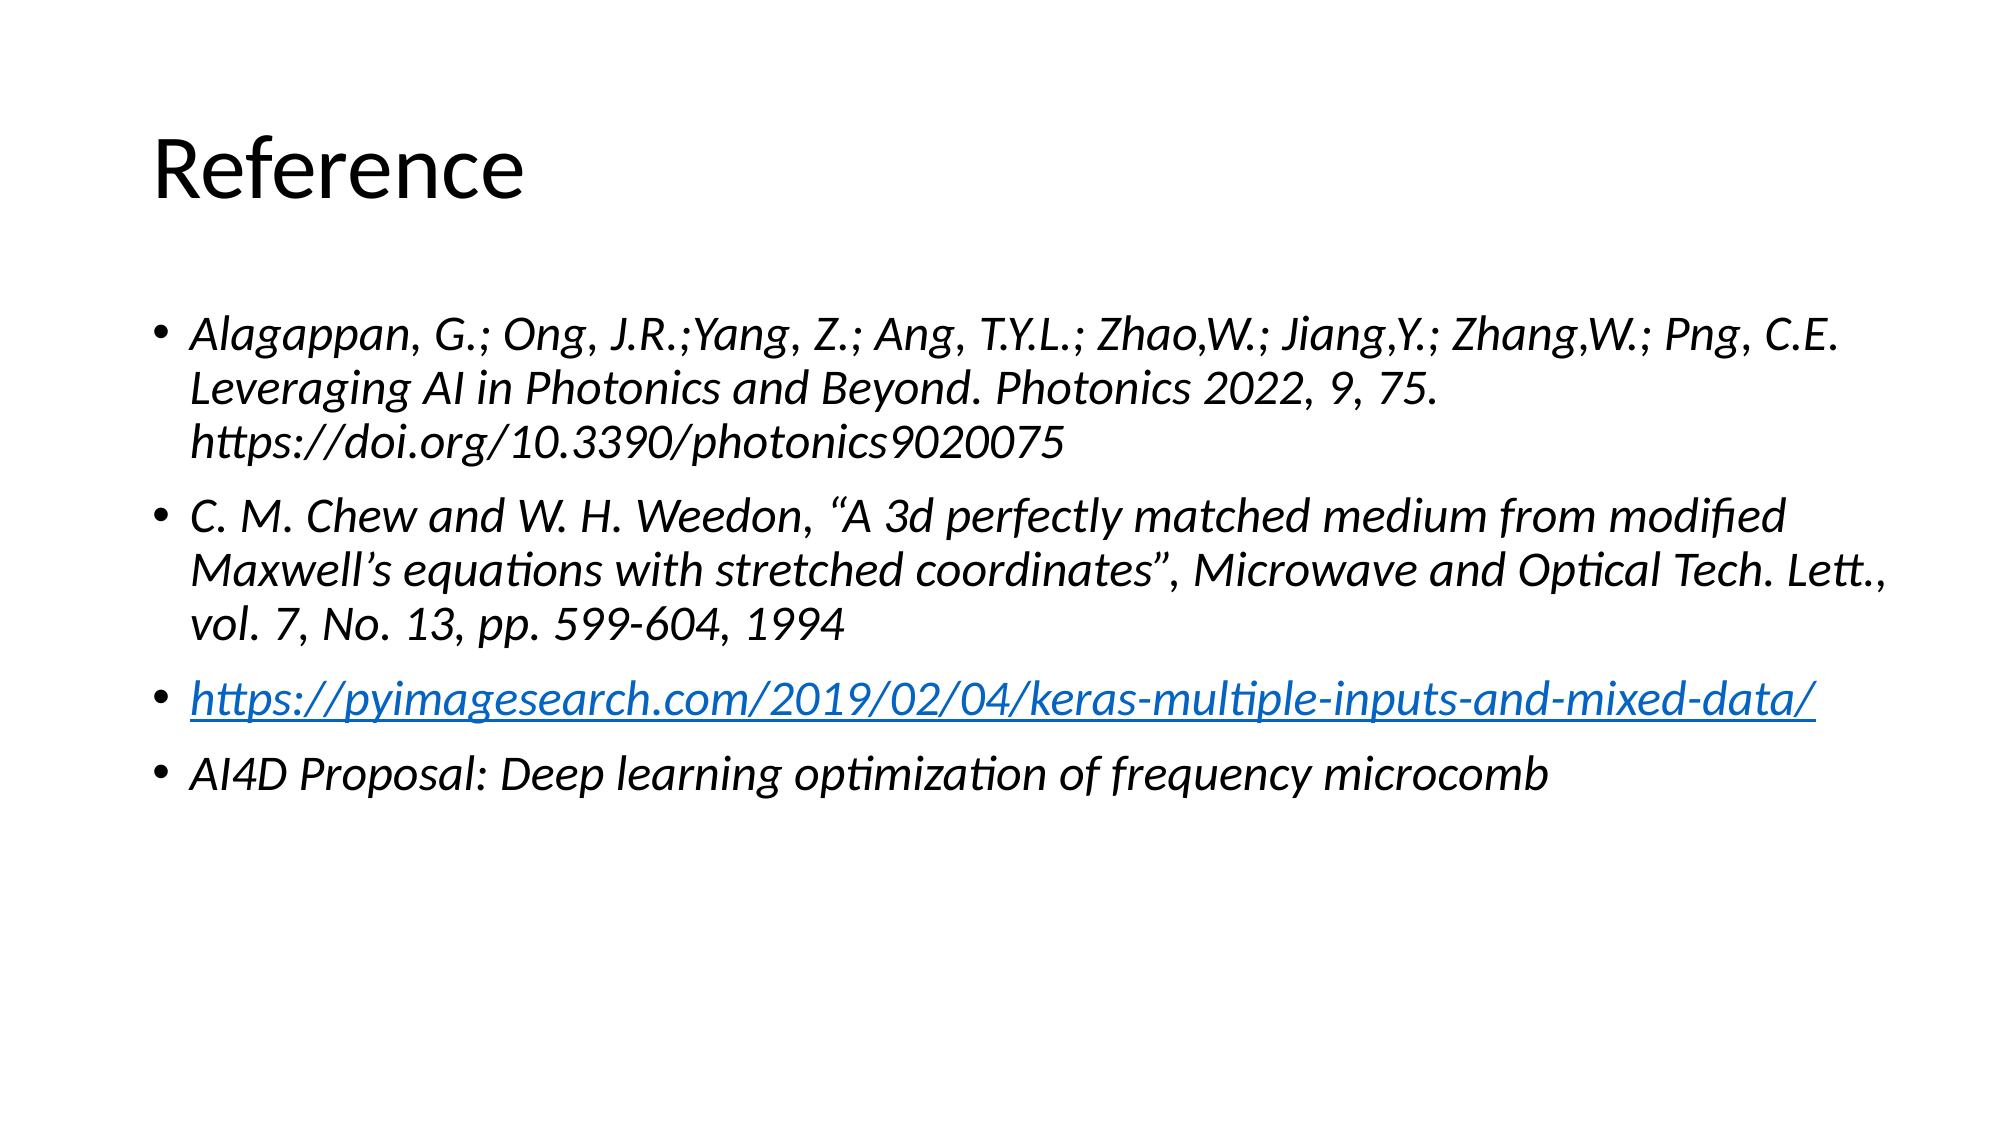

# Reference
Alagappan, G.; Ong, J.R.;Yang, Z.; Ang, T.Y.L.; Zhao,W.; Jiang,Y.; Zhang,W.; Png, C.E. Leveraging AI in Photonics and Beyond. Photonics 2022, 9, 75. https://doi.org/10.3390/photonics9020075
C. M. Chew and W. H. Weedon, “A 3d perfectly matched medium from modified Maxwell’s equations with stretched coordinates”, Microwave and Optical Tech. Lett., vol. 7, No. 13, pp. 599-604, 1994
https://pyimagesearch.com/2019/02/04/keras-multiple-inputs-and-mixed-data/
AI4D Proposal: Deep learning optimization of frequency microcomb